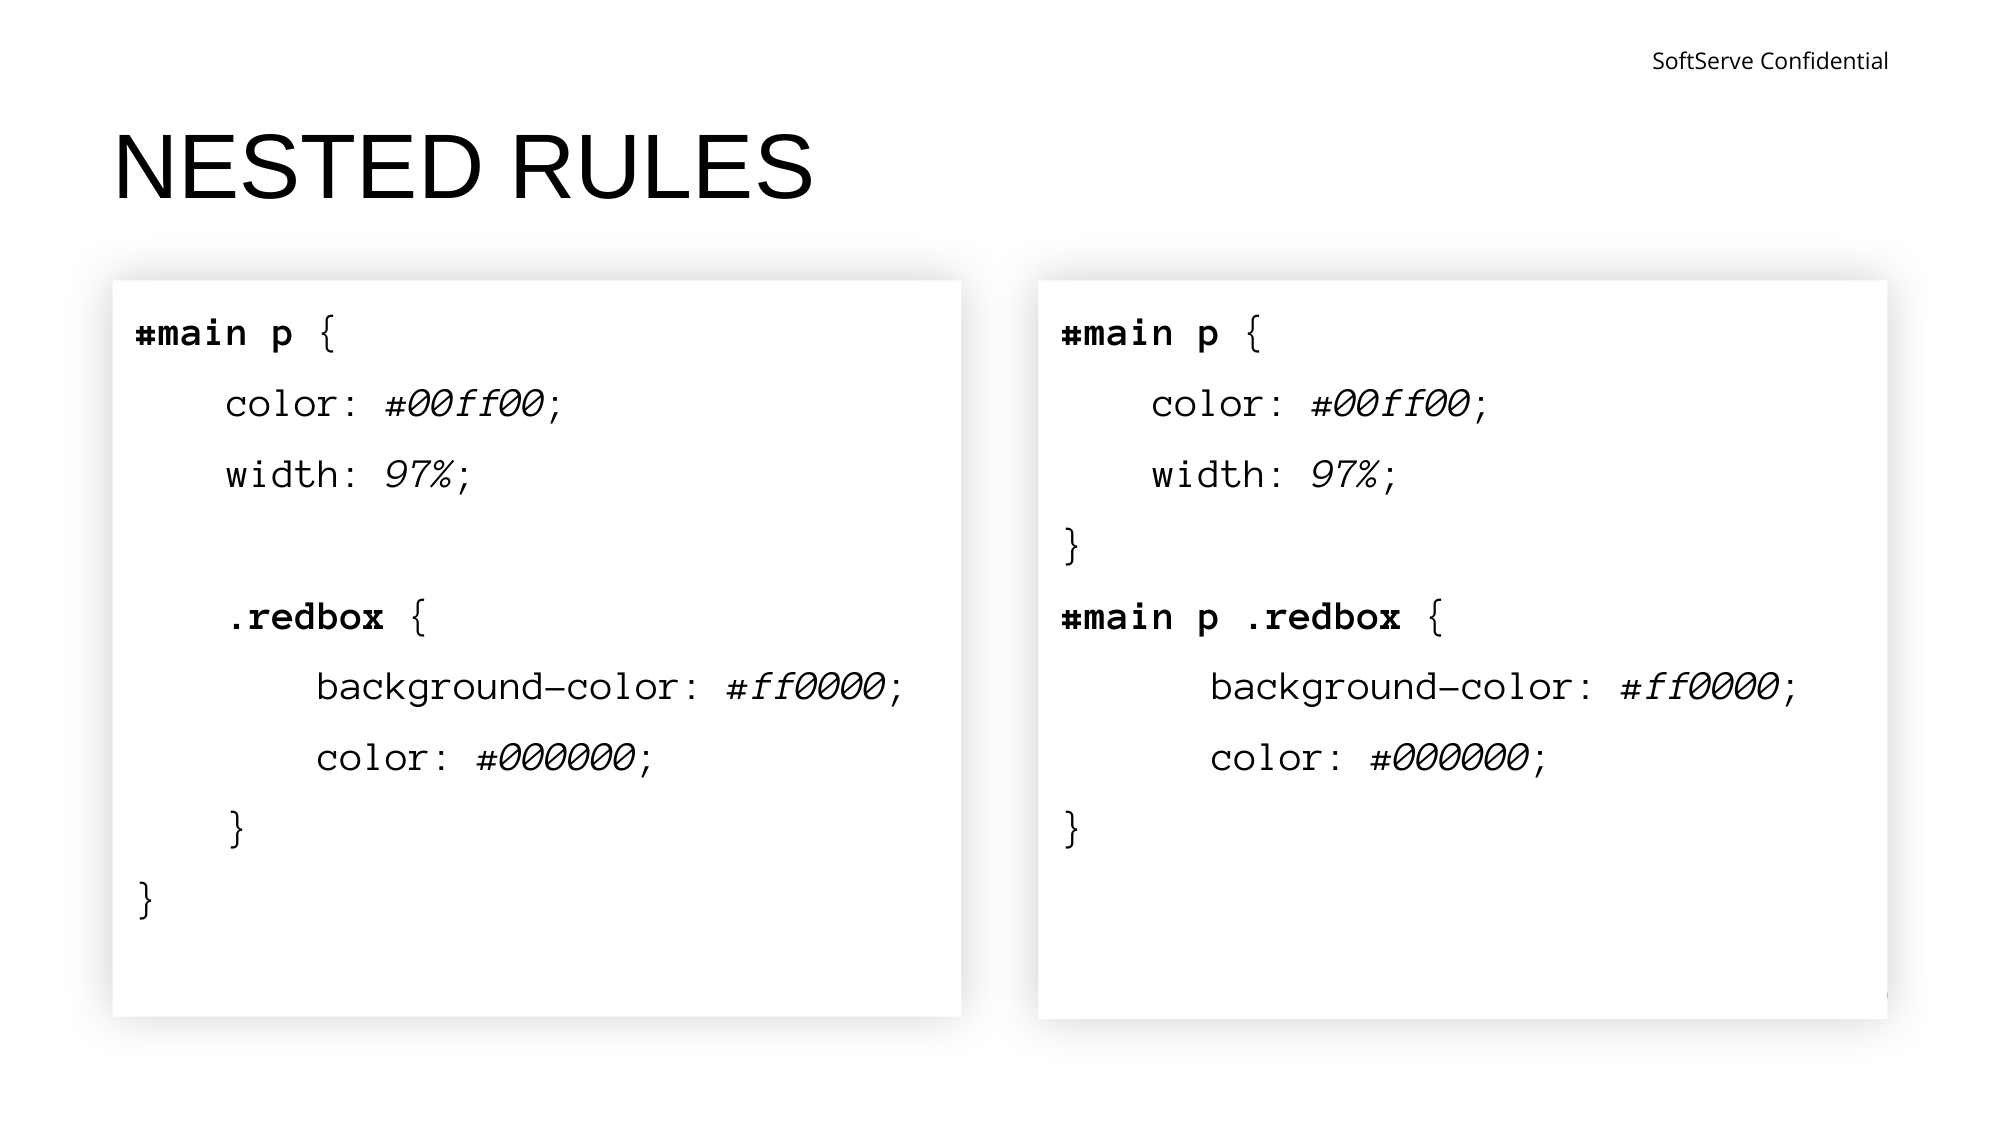

# NESTED RULES
#main p {
    color: #00ff00;
    width: 97%;

    .redbox {
        background-color: #ff0000;
        color: #000000;
    }
}
#main p {
    color: #00ff00;
    width: 97%;
}
#main p .redbox {
	background-color: #ff0000;
	color: #000000;
}